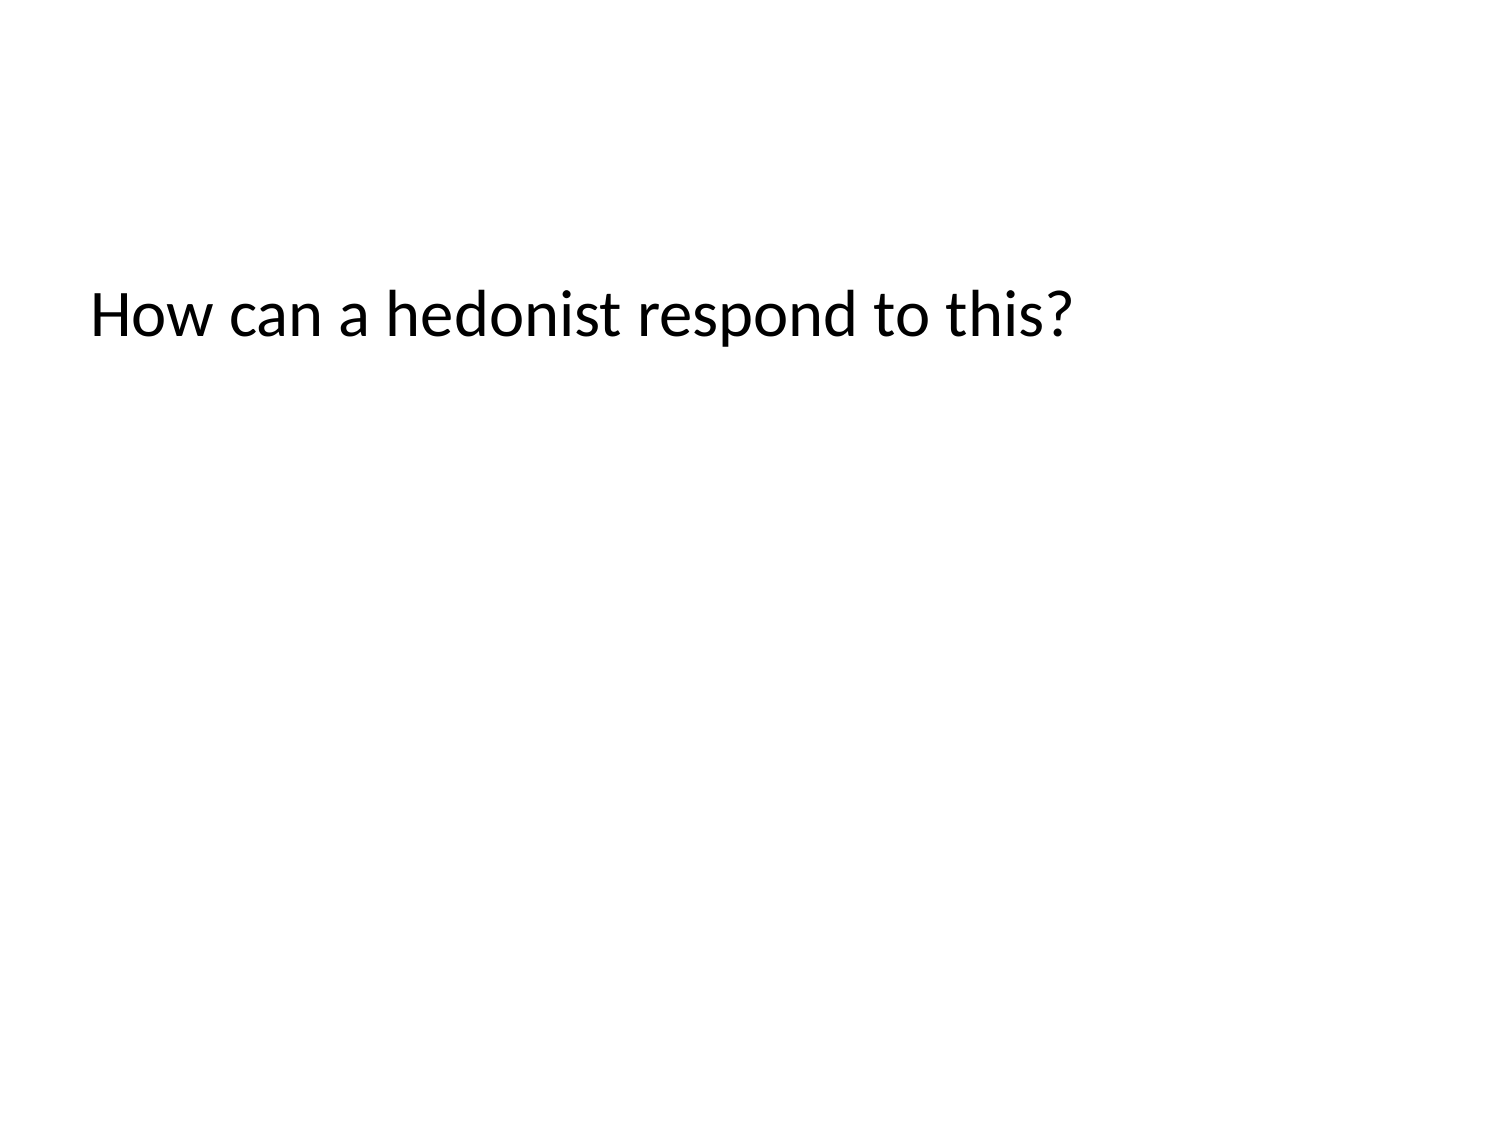

How can a hedonist respond to this?